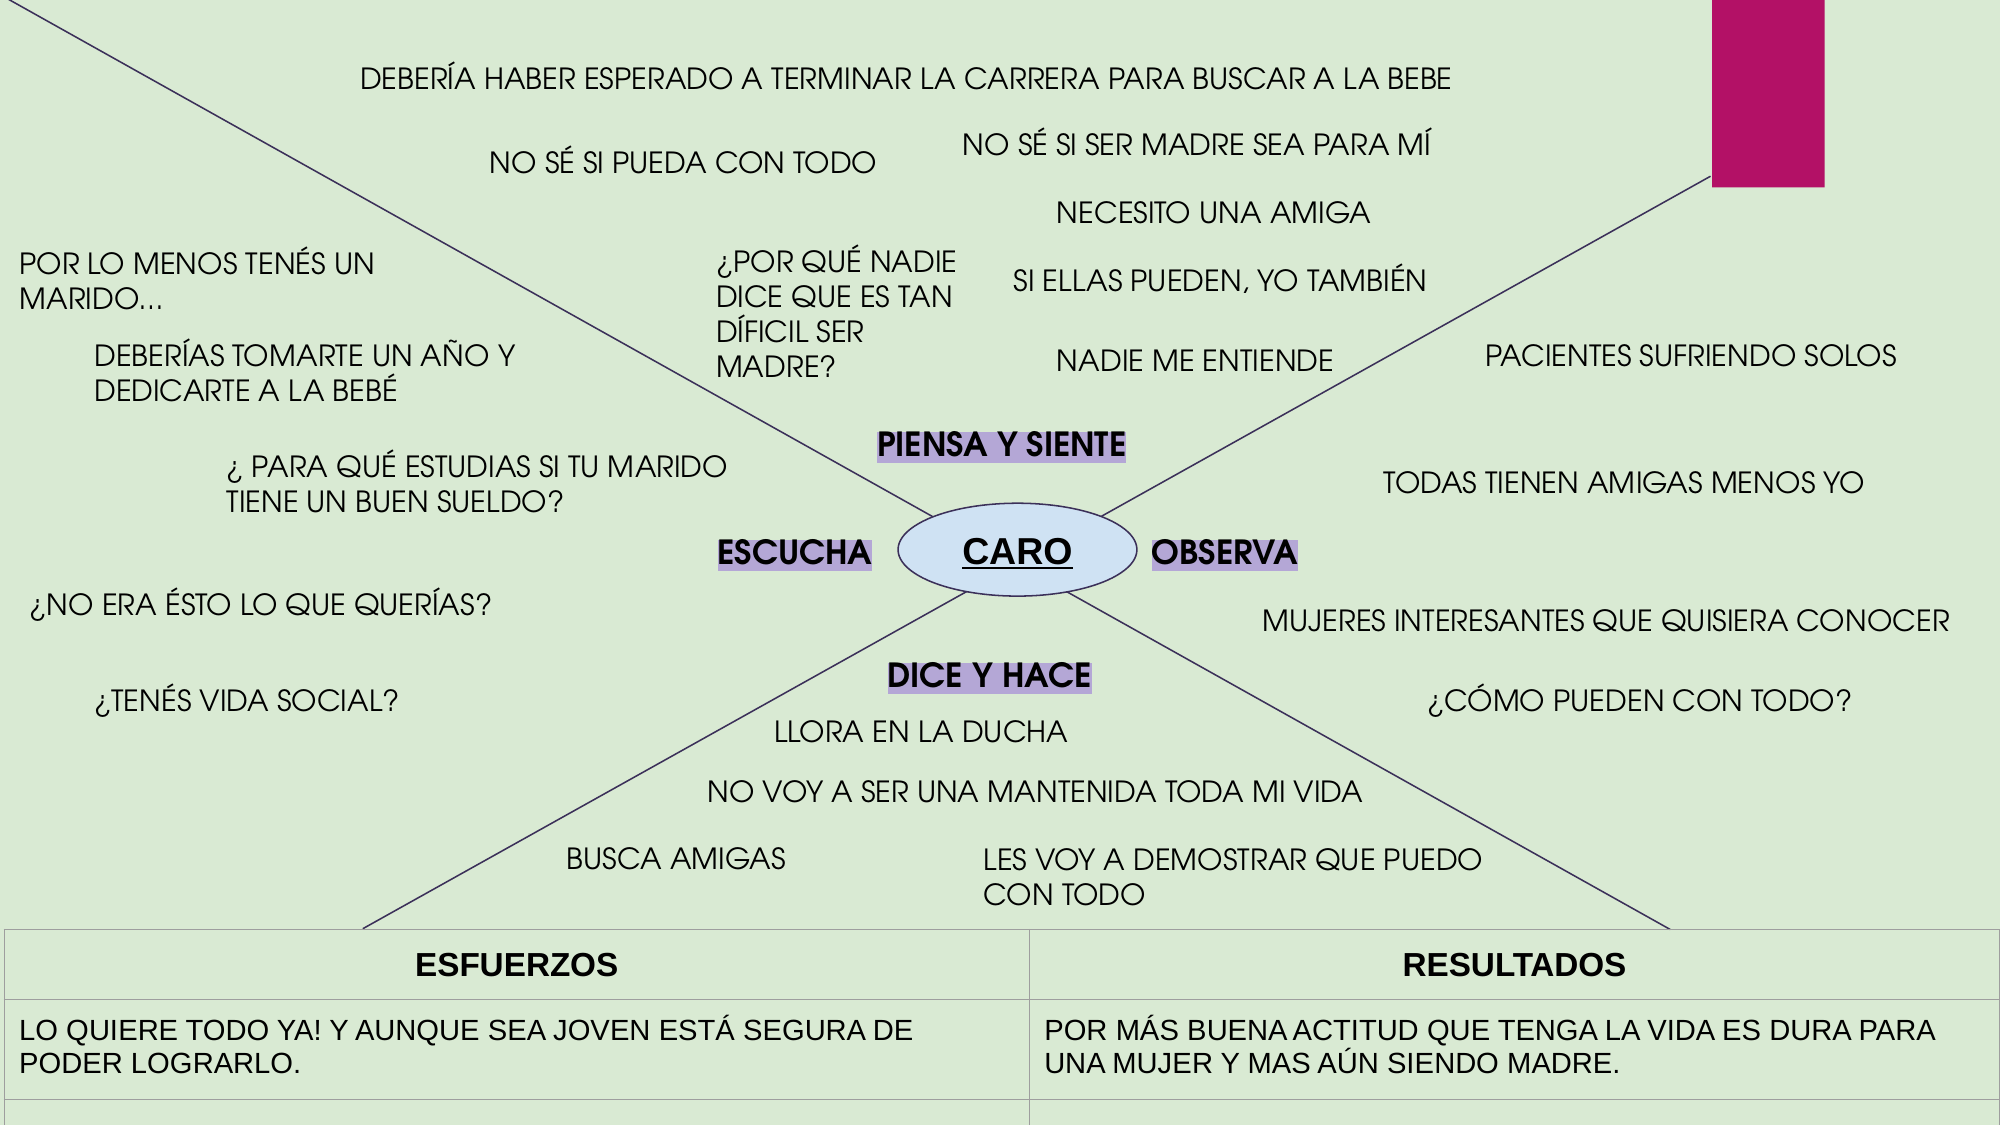

DEBERÍA HABER ESPERADO A TERMINAR LA CARRERA PARA BUSCAR A LA BEBE
NO SÉ SI SER MADRE SEA PARA MÍ
NO SÉ SI PUEDA CON TODO
NECESITO UNA AMIGA
¿POR QUÉ NADIE DICE QUE ES TAN DÍFICIL SER MADRE?
POR LO MENOS TENÉS UN MARIDO…
SI ELLAS PUEDEN, YO TAMBIÉN
DEBERÍAS TOMARTE UN AÑO Y DEDICARTE A LA BEBÉ
PACIENTES SUFRIENDO SOLOS
NADIE ME ENTIENDE
PIENSA Y SIENTE
¿ PARA QUÉ ESTUDIAS SI TU MARIDO TIENE UN BUEN SUELDO?
TODAS TIENEN AMIGAS MENOS YO
CARO
ESCUCHA
OBSERVA
¿NO ERA ÉSTO LO QUE QUERÍAS?
MUJERES INTERESANTES QUE QUISIERA CONOCER
DICE Y HACE
¿TENÉS VIDA SOCIAL?
¿CÓMO PUEDEN CON TODO?
LLORA EN LA DUCHA
NO VOY A SER UNA MANTENIDA TODA MI VIDA
BUSCA AMIGAS
LES VOY A DEMOSTRAR QUE PUEDO CON TODO
| ESFUERZOS | RESULTADOS |
| --- | --- |
| LO QUIERE TODO YA! Y AUNQUE SEA JOVEN ESTÁ SEGURA DE PODER LOGRARLO. | POR MÁS BUENA ACTITUD QUE TENGA LA VIDA ES DURA PARA UNA MUJER Y MAS AÚN SIENDO MADRE. |
|  |  |